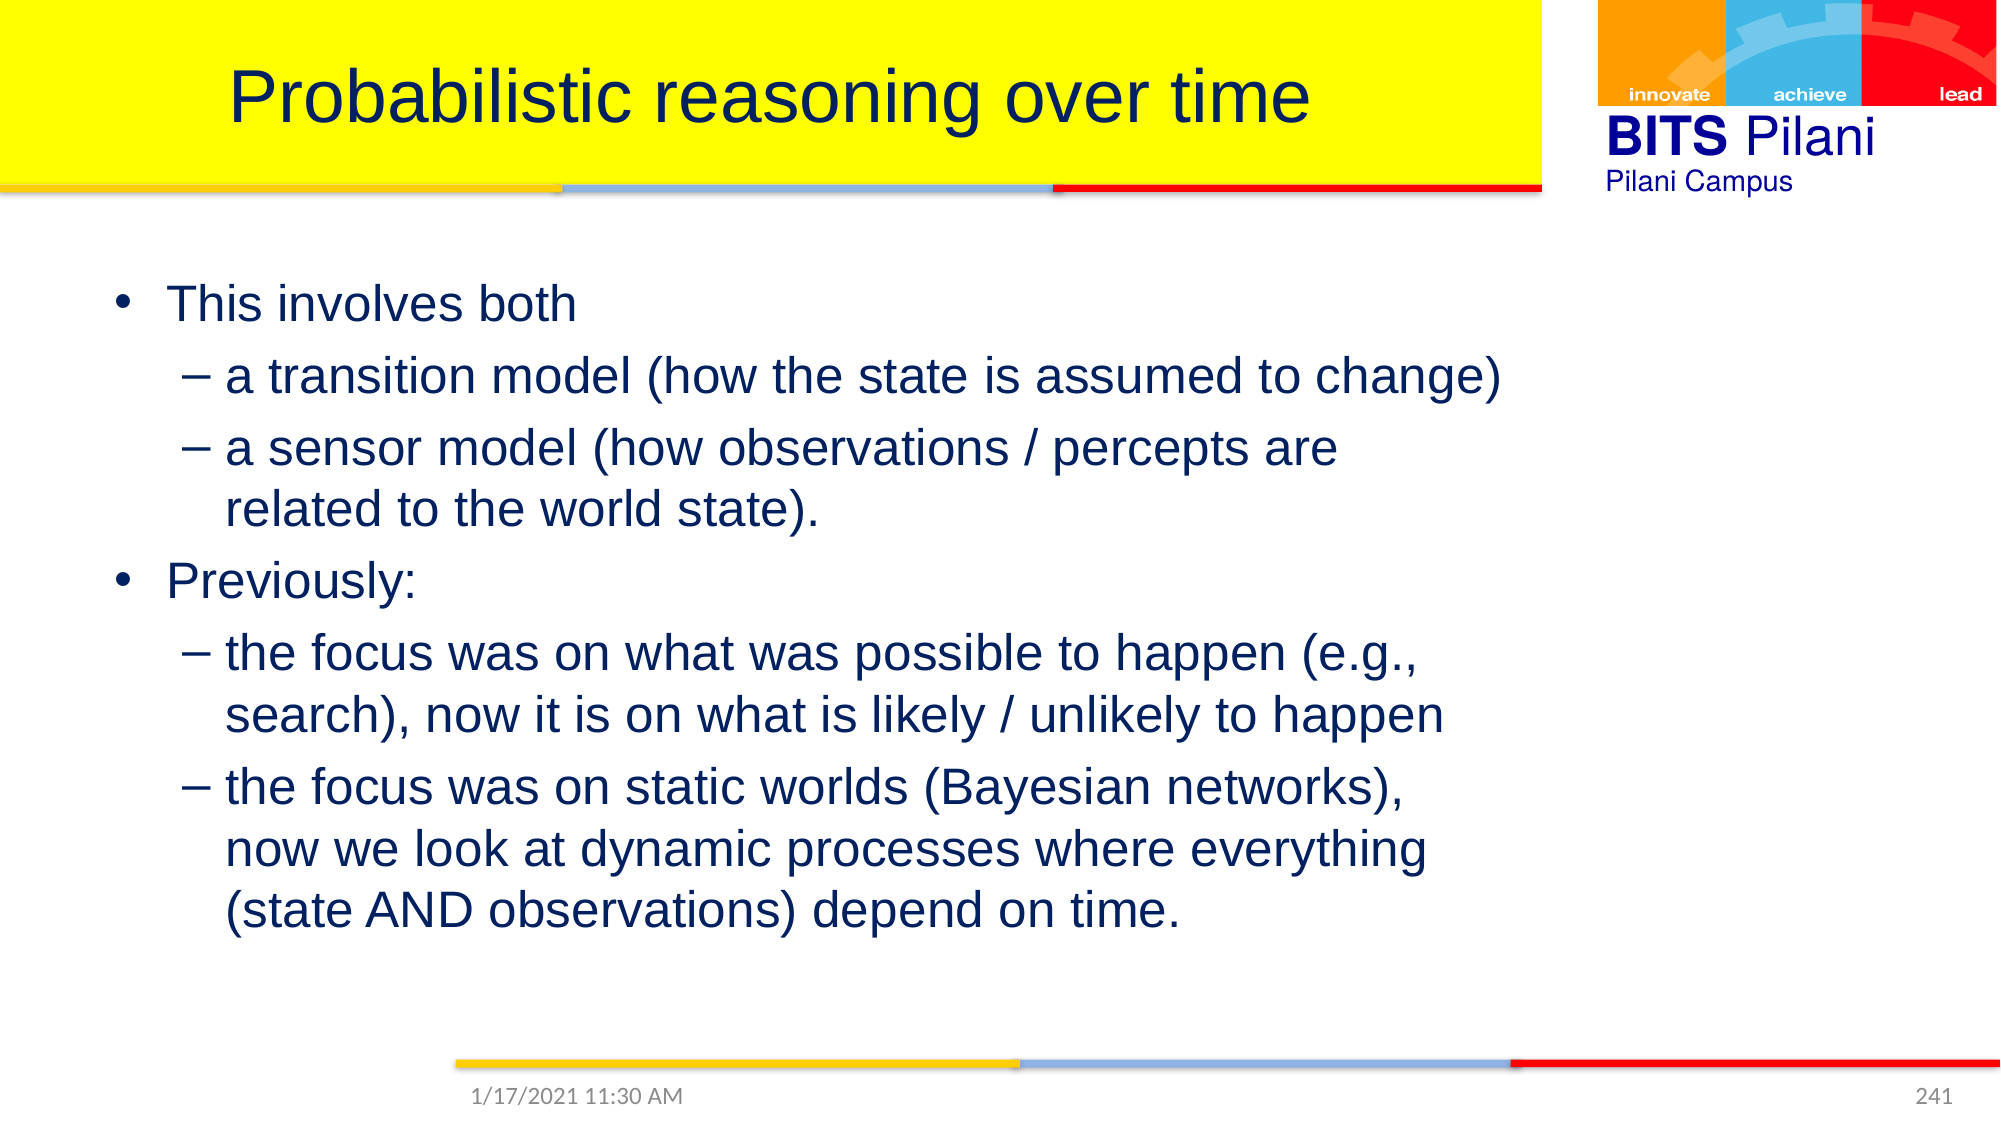

# Probabilistic reasoning over time
This involves both
a transition model (how the state is assumed to change)
a sensor model (how observations / percepts are related to the world state).
Previously:
the focus was on what was possible to happen (e.g., search), now it is on what is likely / unlikely to happen
the focus was on static worlds (Bayesian networks), now we look at dynamic processes where everything (state AND observations) depend on time.
1/17/2021 11:30 AM
241